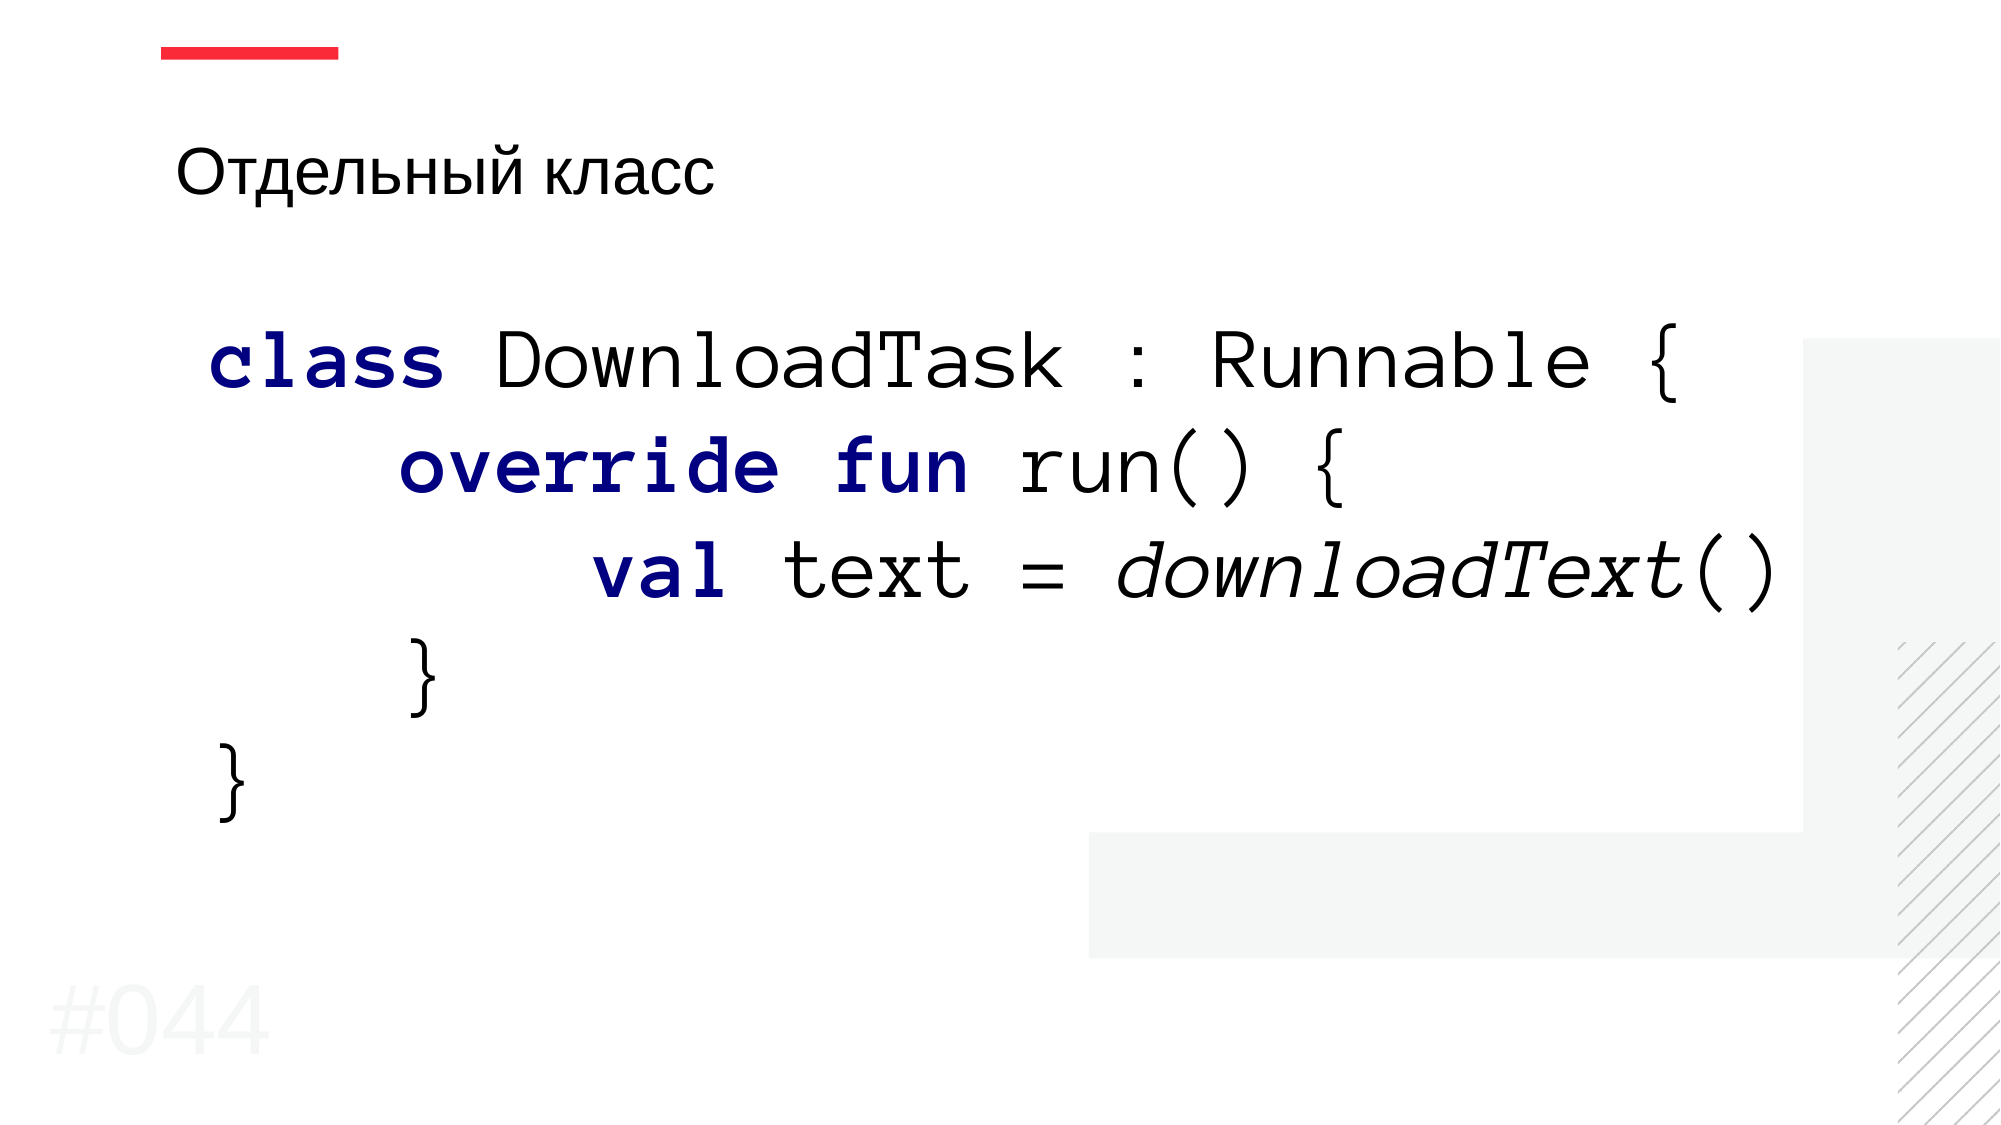

Отдельный класс
class DownloadTask : Runnable {
    override fun run() {
        val text = downloadText()
    }
}
#044